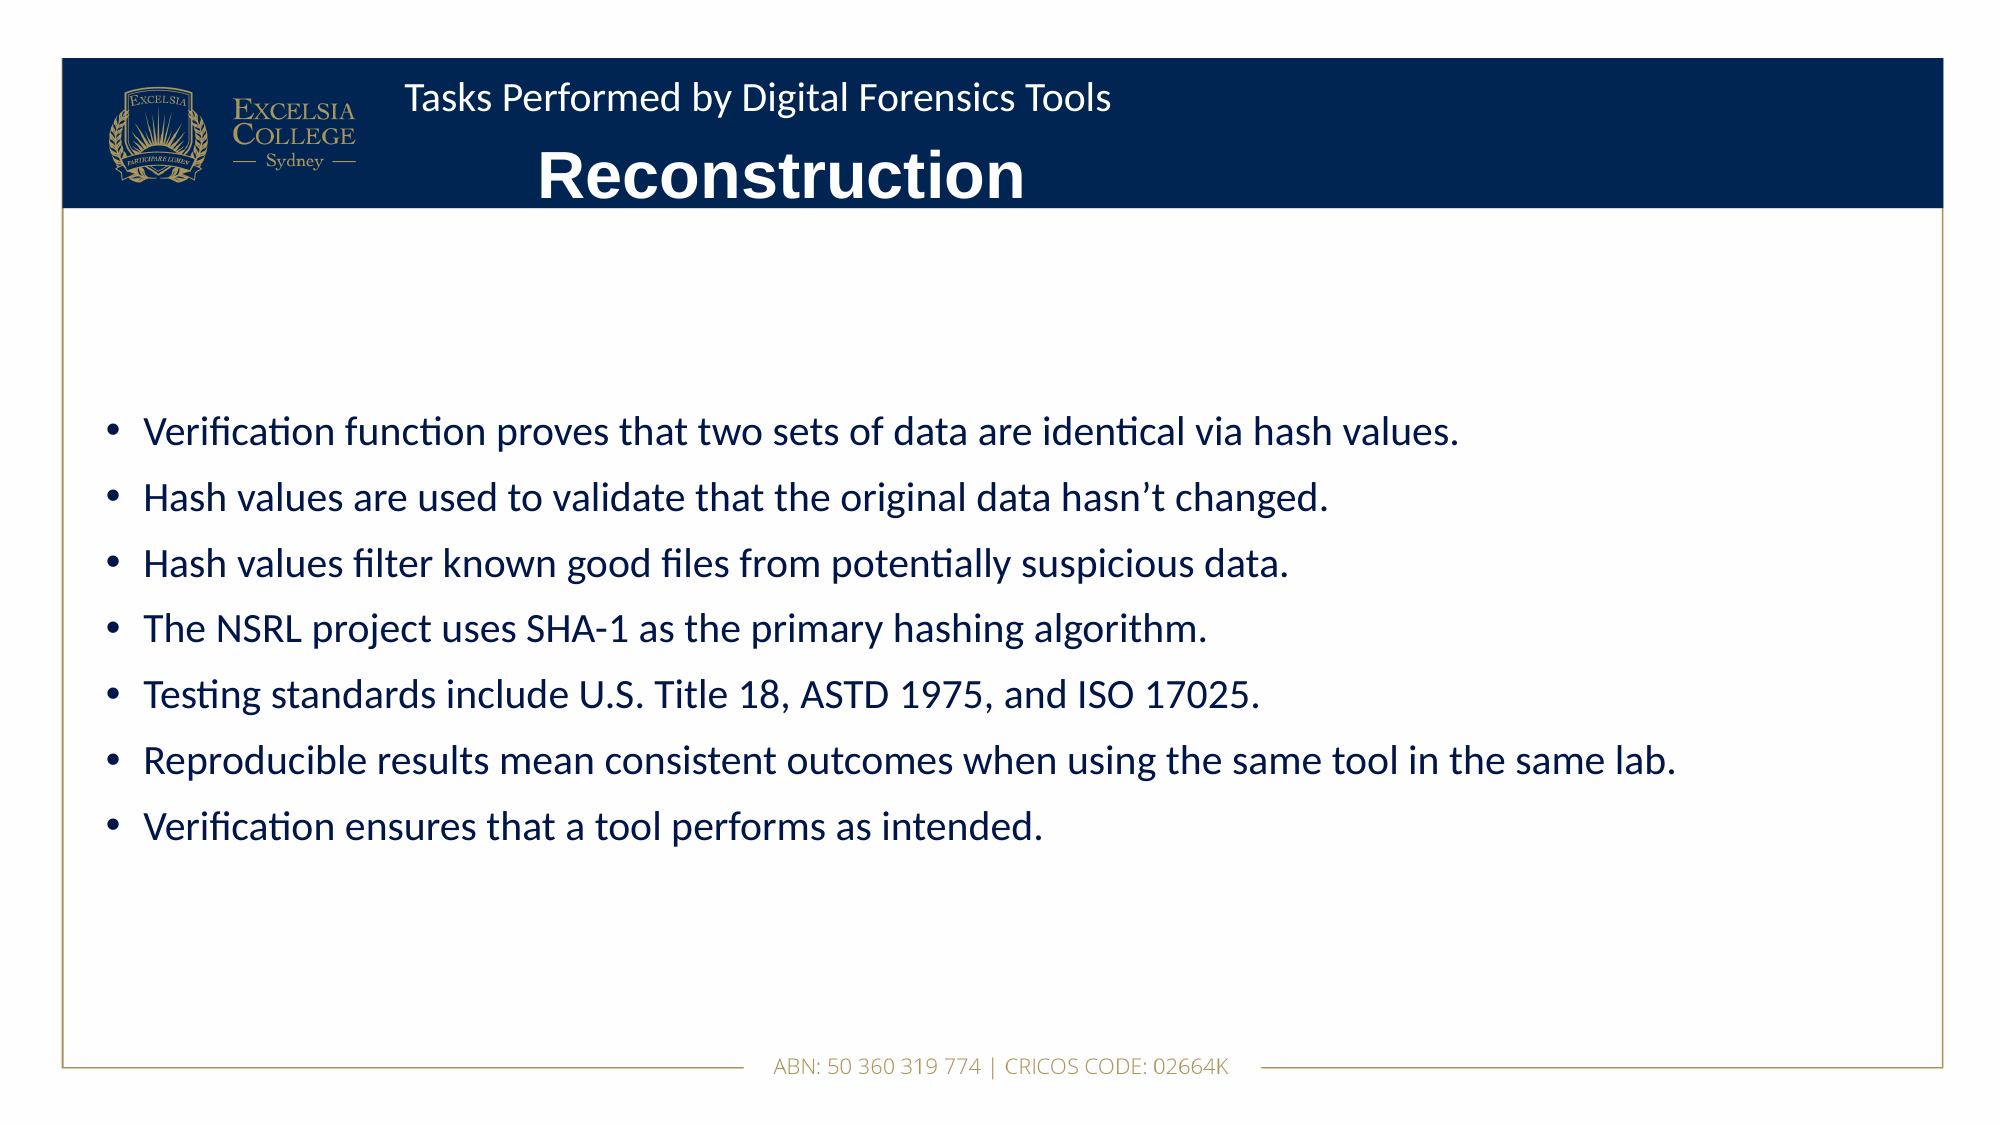

# Tasks Performed by Digital Forensics Tools
Reconstruction
Verification function proves that two sets of data are identical via hash values.
Hash values are used to validate that the original data hasn’t changed.
Hash values filter known good files from potentially suspicious data.
The NSRL project uses SHA-1 as the primary hashing algorithm.
Testing standards include U.S. Title 18, ASTD 1975, and ISO 17025.
Reproducible results mean consistent outcomes when using the same tool in the same lab.
Verification ensures that a tool performs as intended.